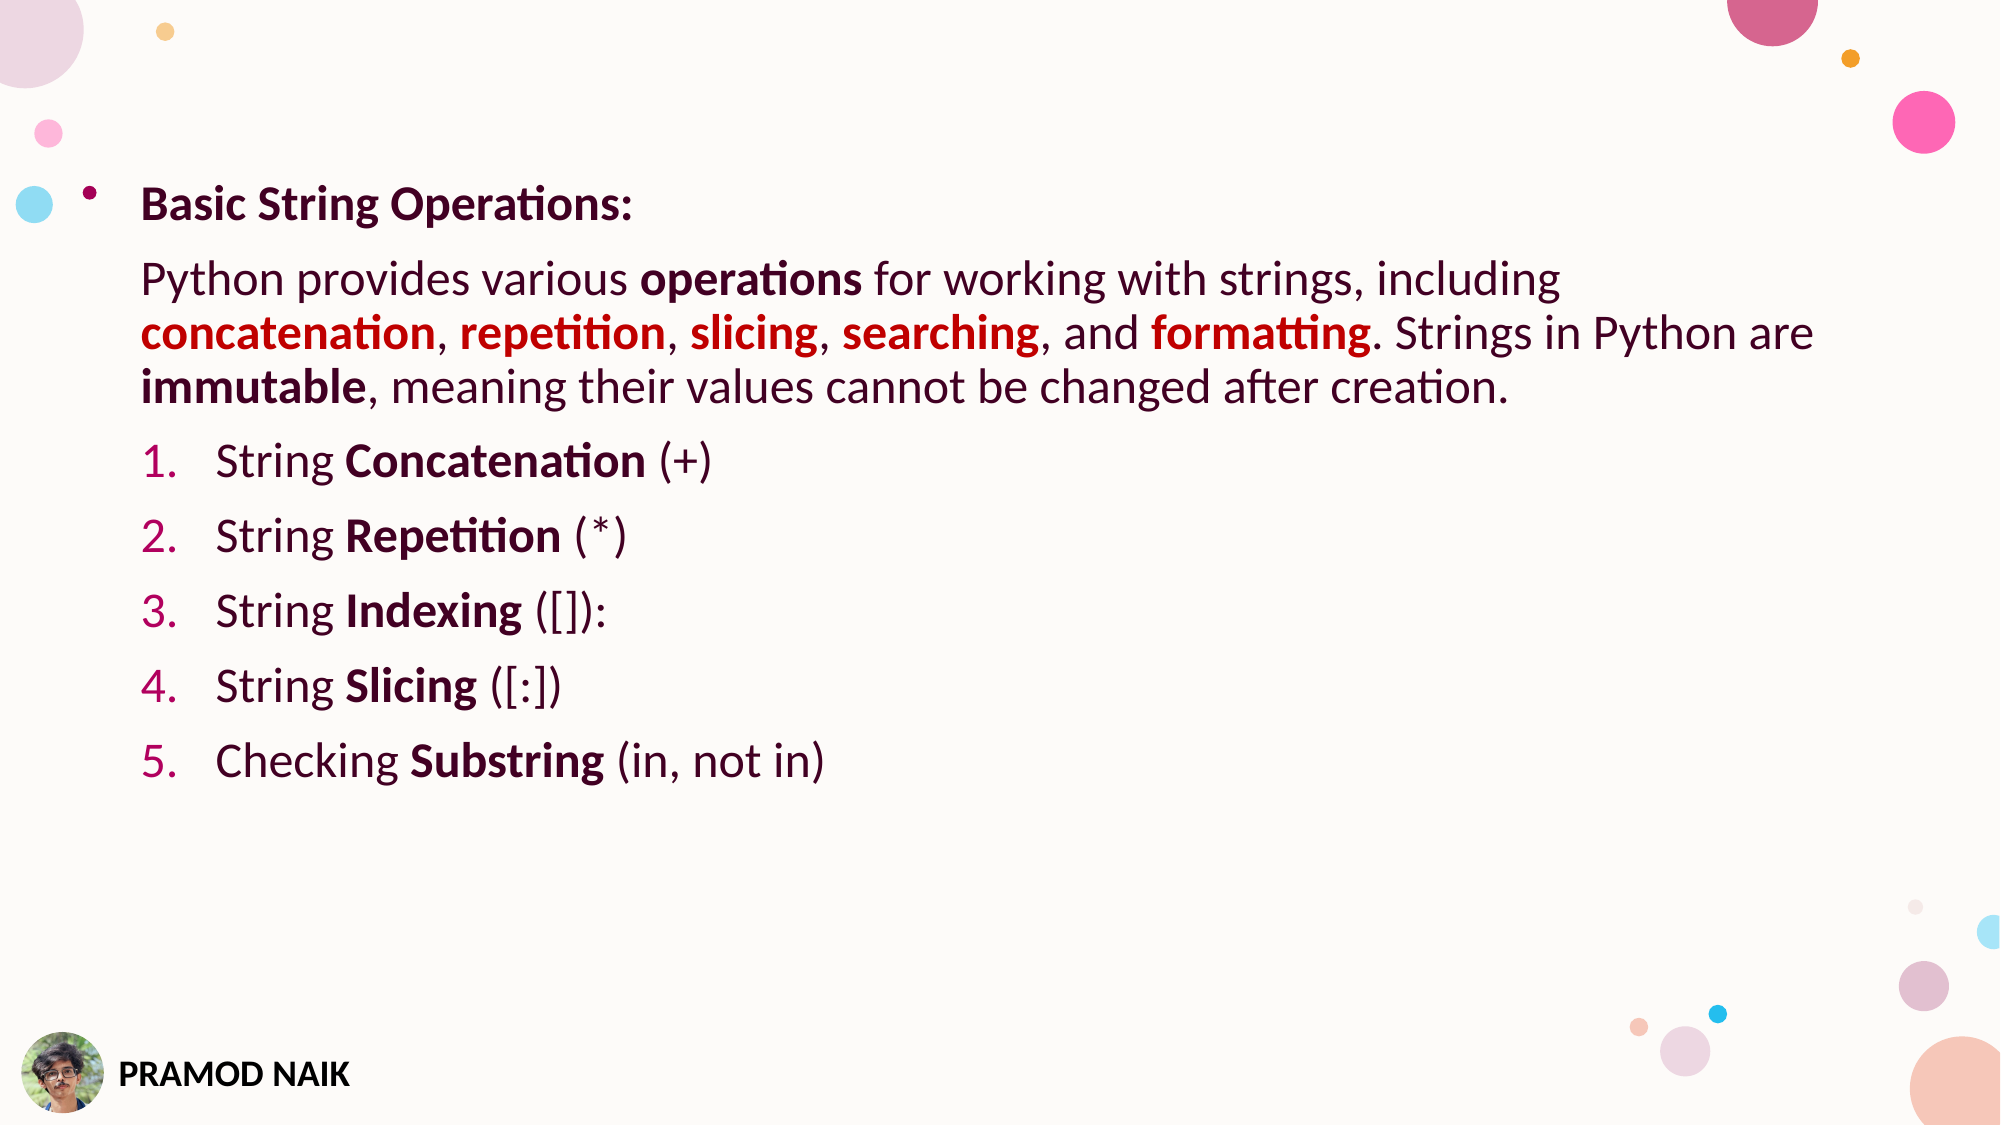

Basic String Operations:
Python provides various operations for working with strings, including concatenation, repetition, slicing, searching, and formatting. Strings in Python are immutable, meaning their values cannot be changed after creation.
String Concatenation (+)
String Repetition (*)
String Indexing ([]):
String Slicing ([:])
Checking Substring (in, not in)